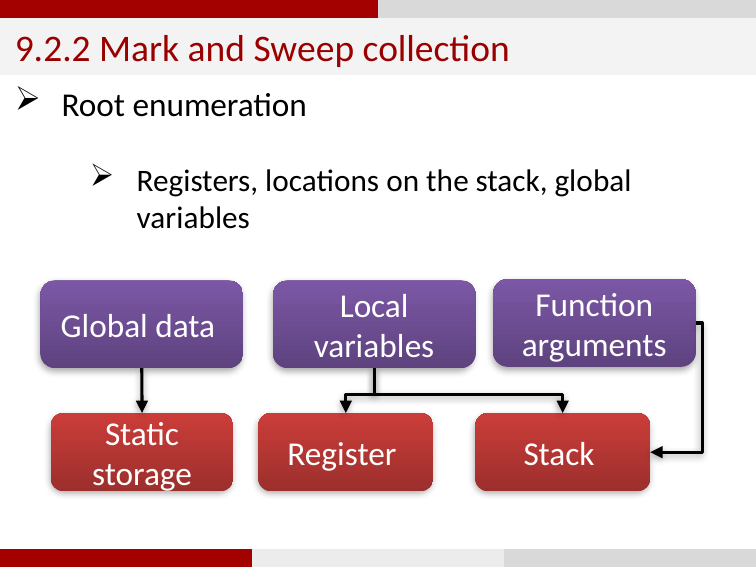

9.2.2 Mark and Sweep collection
Root enumeration

Registers, locations on the stack, global variables

Function arguments
Global data
Local variables
Static storage
Register
Stack

50